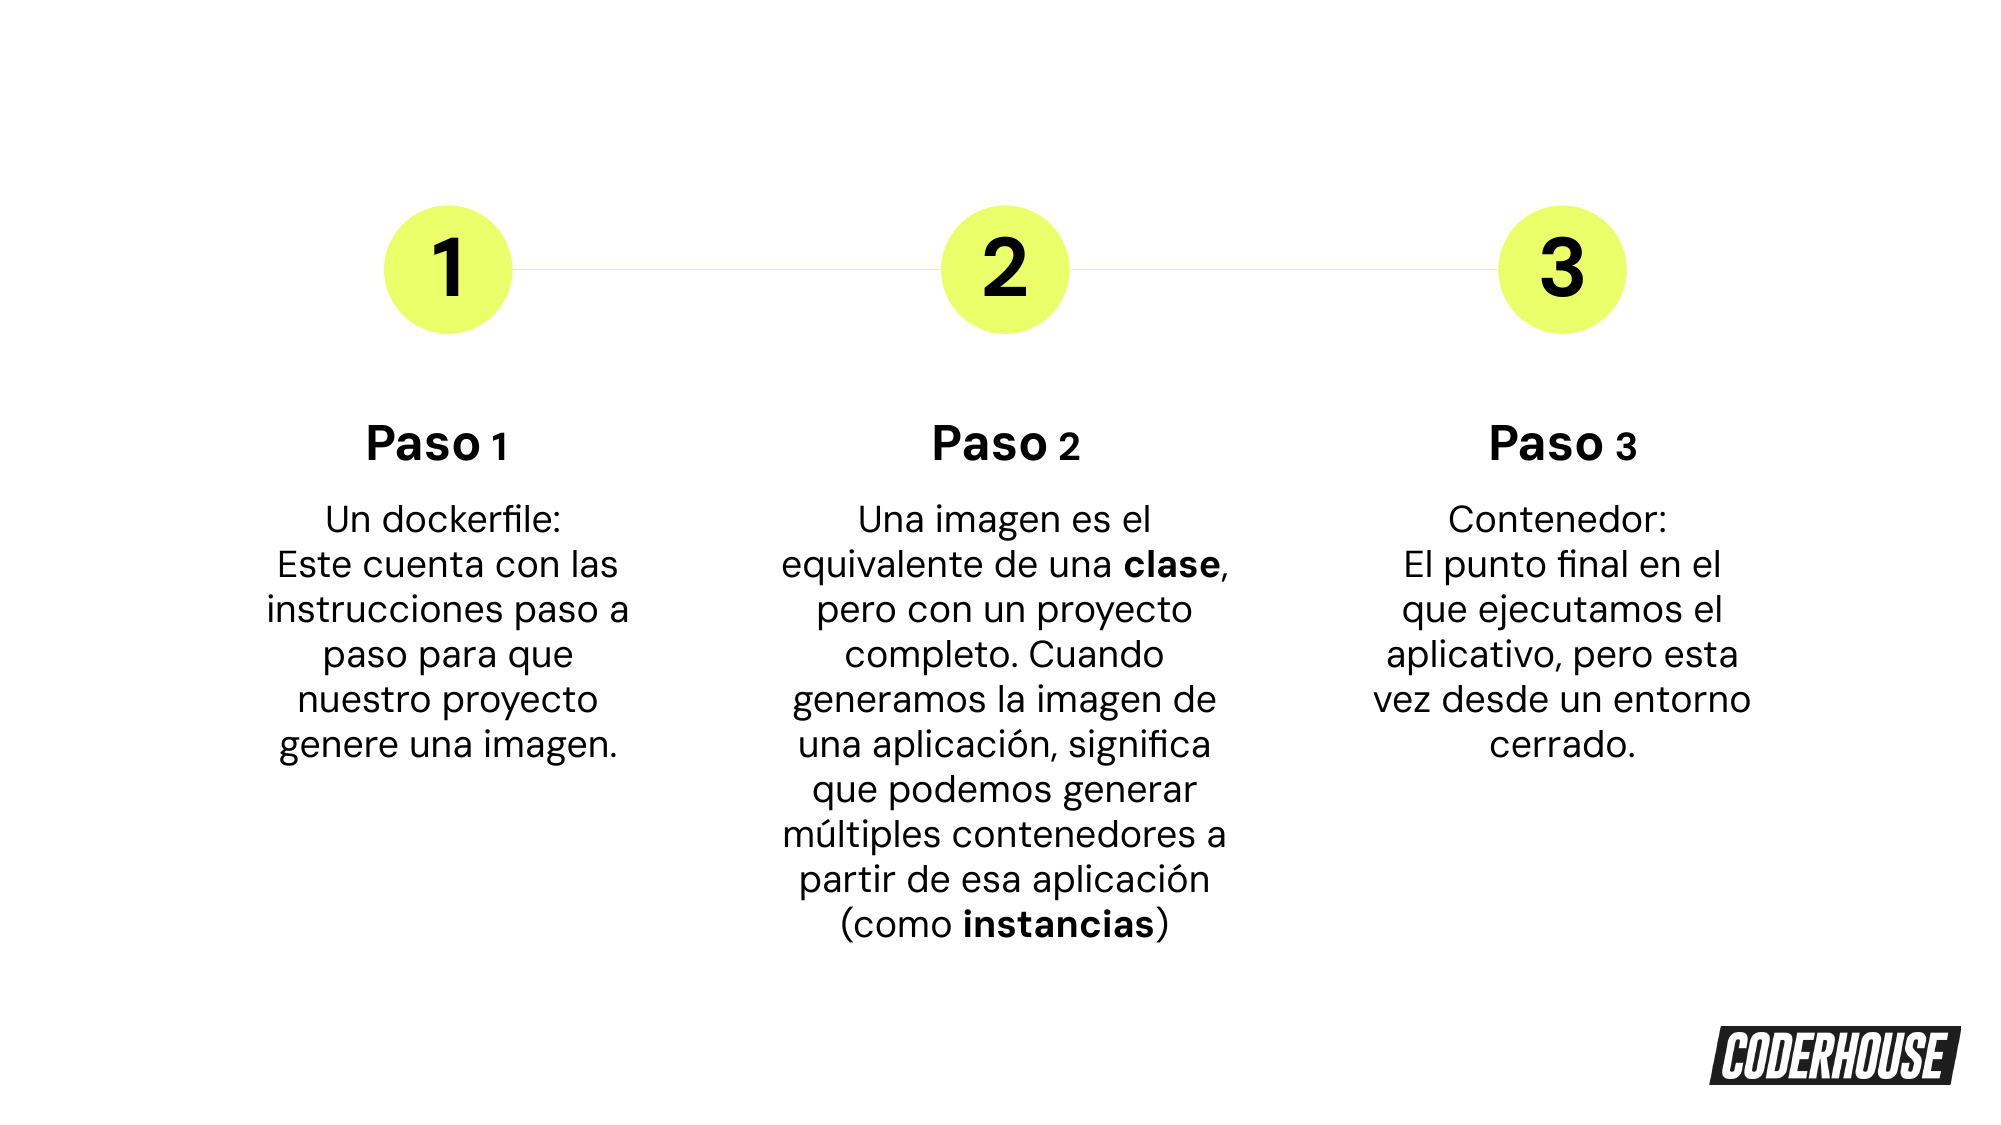

1
2
3

Paso 1
Paso 2
Paso 3
Un dockerfile:
Este cuenta con las instrucciones paso a paso para que nuestro proyecto genere una imagen.

Contenedor:
El punto final en el que ejecutamos el aplicativo, pero esta vez desde un entorno cerrado.
Una imagen es el equivalente de una clase, pero con un proyecto completo. Cuando generamos la imagen de una aplicación, significa que podemos generar múltiples contenedores a partir de esa aplicación (como instancias)